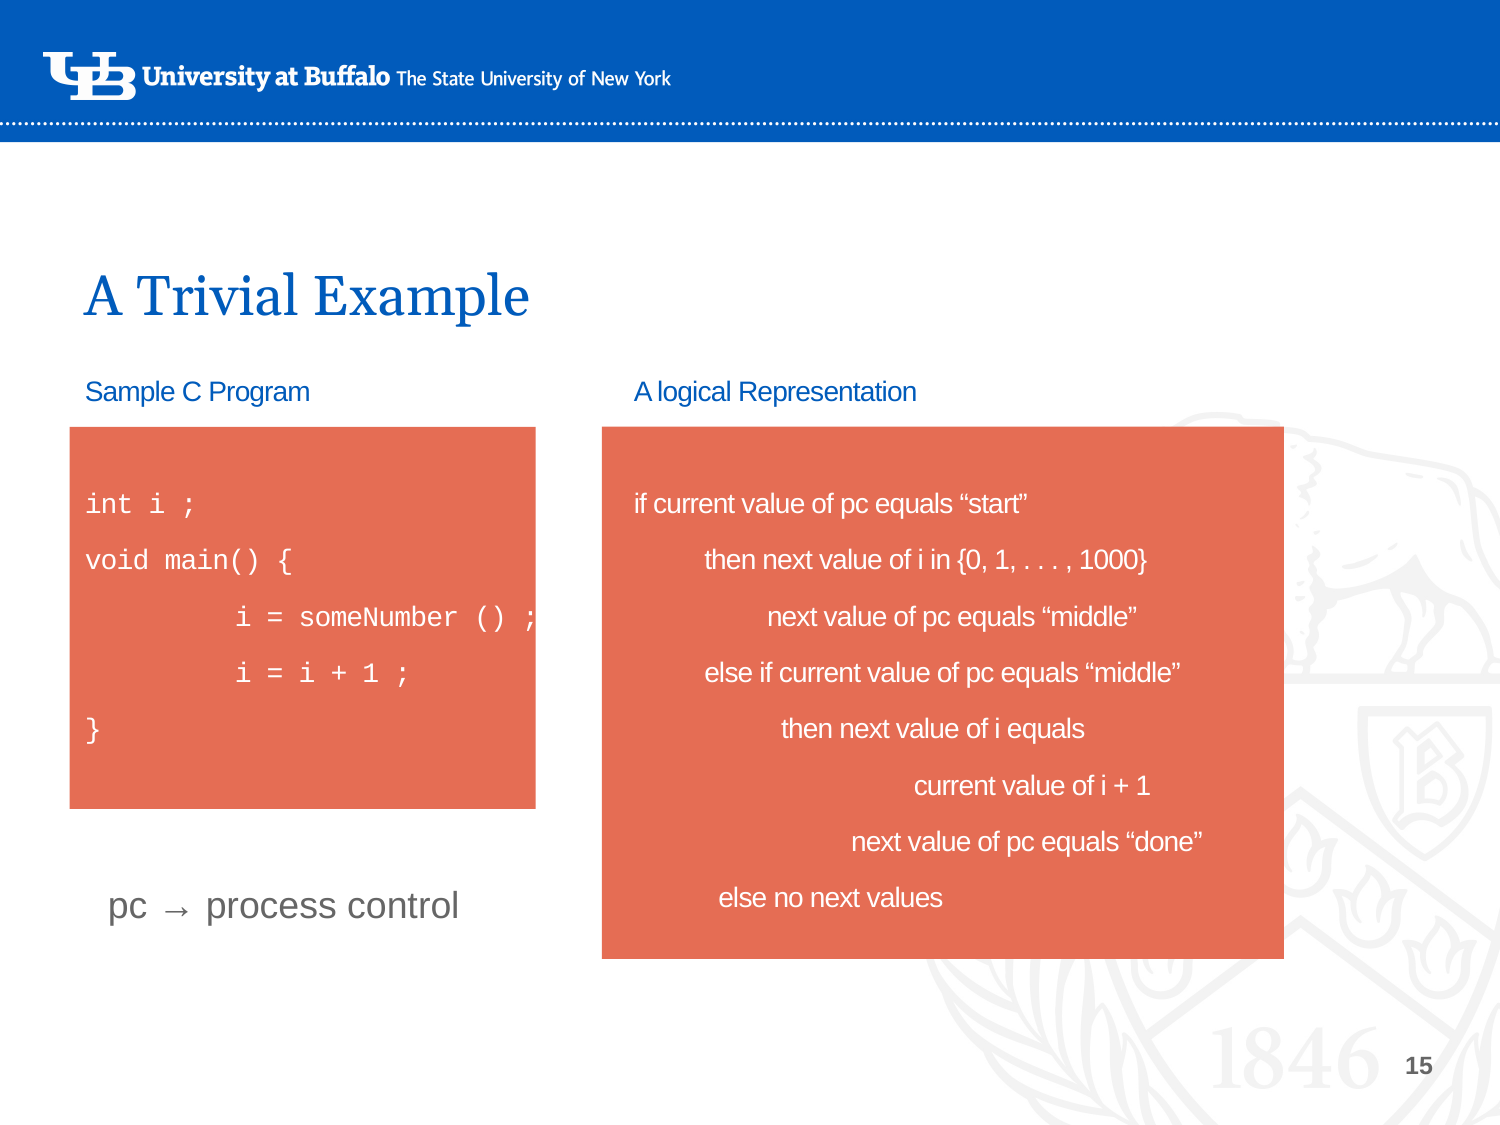

# A Trivial Example
Sample C Program

int i ;
void main() {
 	i = someNumber () ;
	i = i + 1 ;
}
A logical Representation

if current value of pc equals “start”
          then next value of i in {0, 1, . . . , 1000}
                   next value of pc equals “middle”
          else if current value of pc equals “middle”
                     then next value of i equals
                                        current value of i + 1
                               next value of pc equals “done”
            else no next values

pc → process control